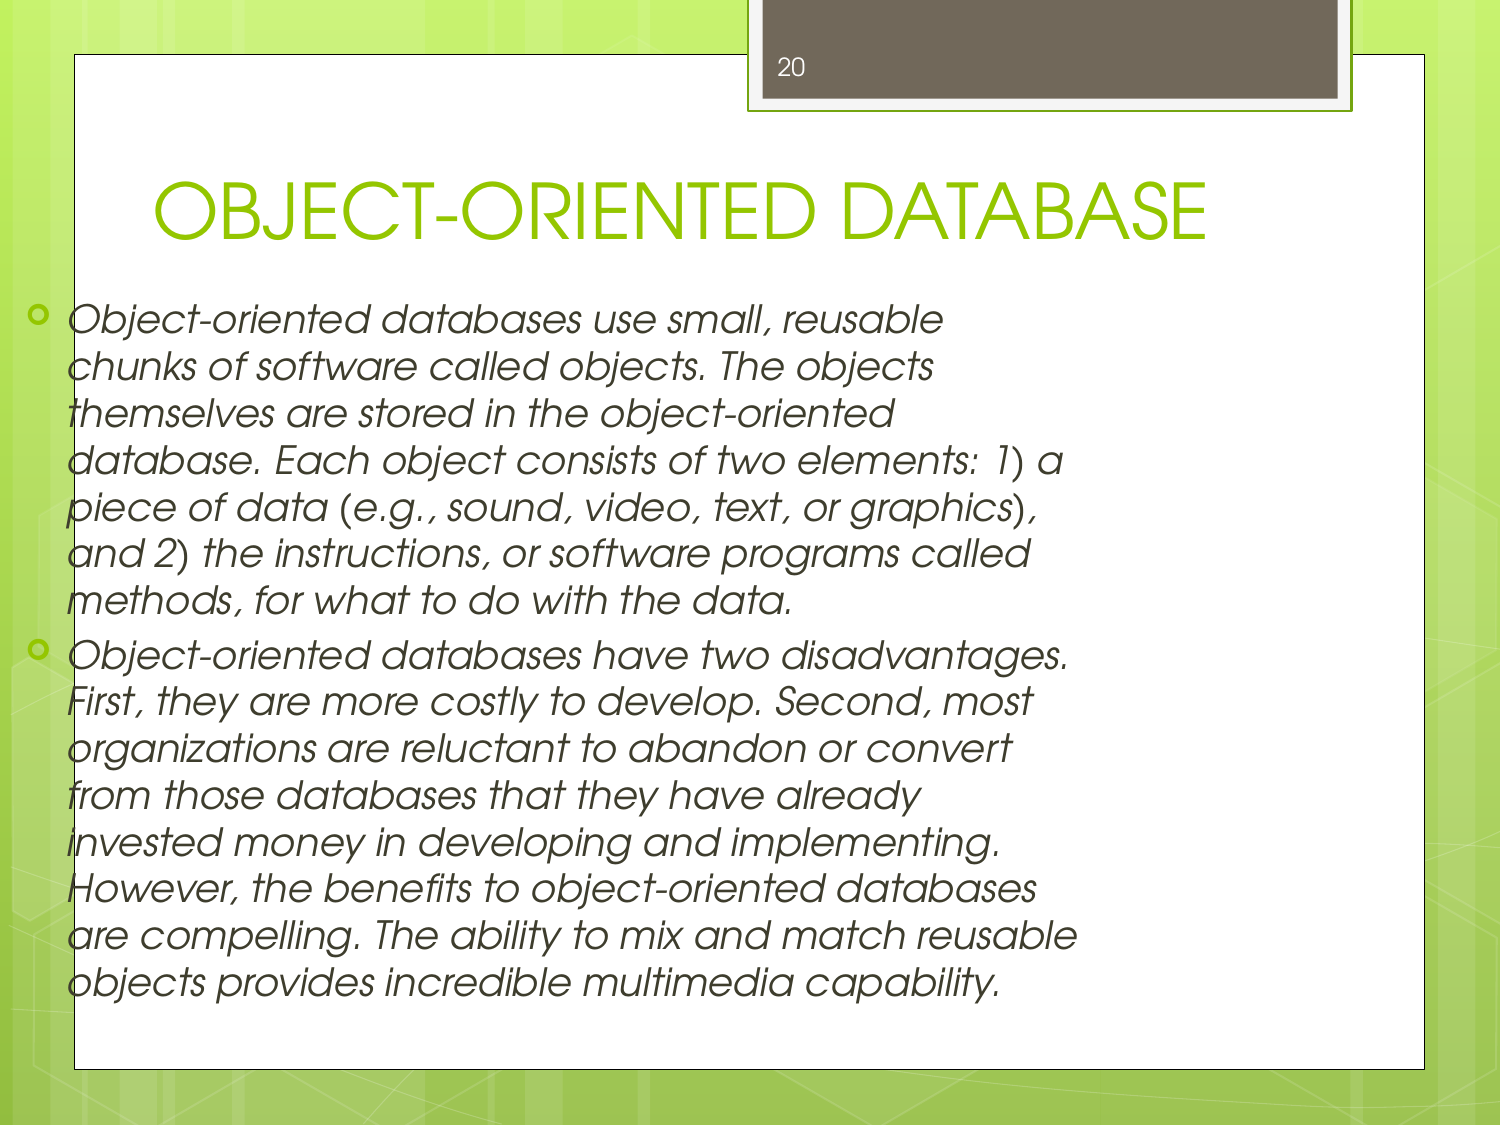

20
# OBJECT-ORIENTED DATABASE
Object-oriented databases use small, reusable chunks of software called objects. The objects themselves are stored in the object-oriented database. Each object consists of two elements: 1) a piece of data (e.g., sound, video, text, or graphics), and 2) the instructions, or software programs called methods, for what to do with the data.
Object-oriented databases have two disadvantages. First, they are more costly to develop. Second, most organizations are reluctant to abandon or convert from those databases that they have already invested money in developing and implementing. However, the benefits to object-oriented databases are compelling. The ability to mix and match reusable objects provides incredible multimedia capability.